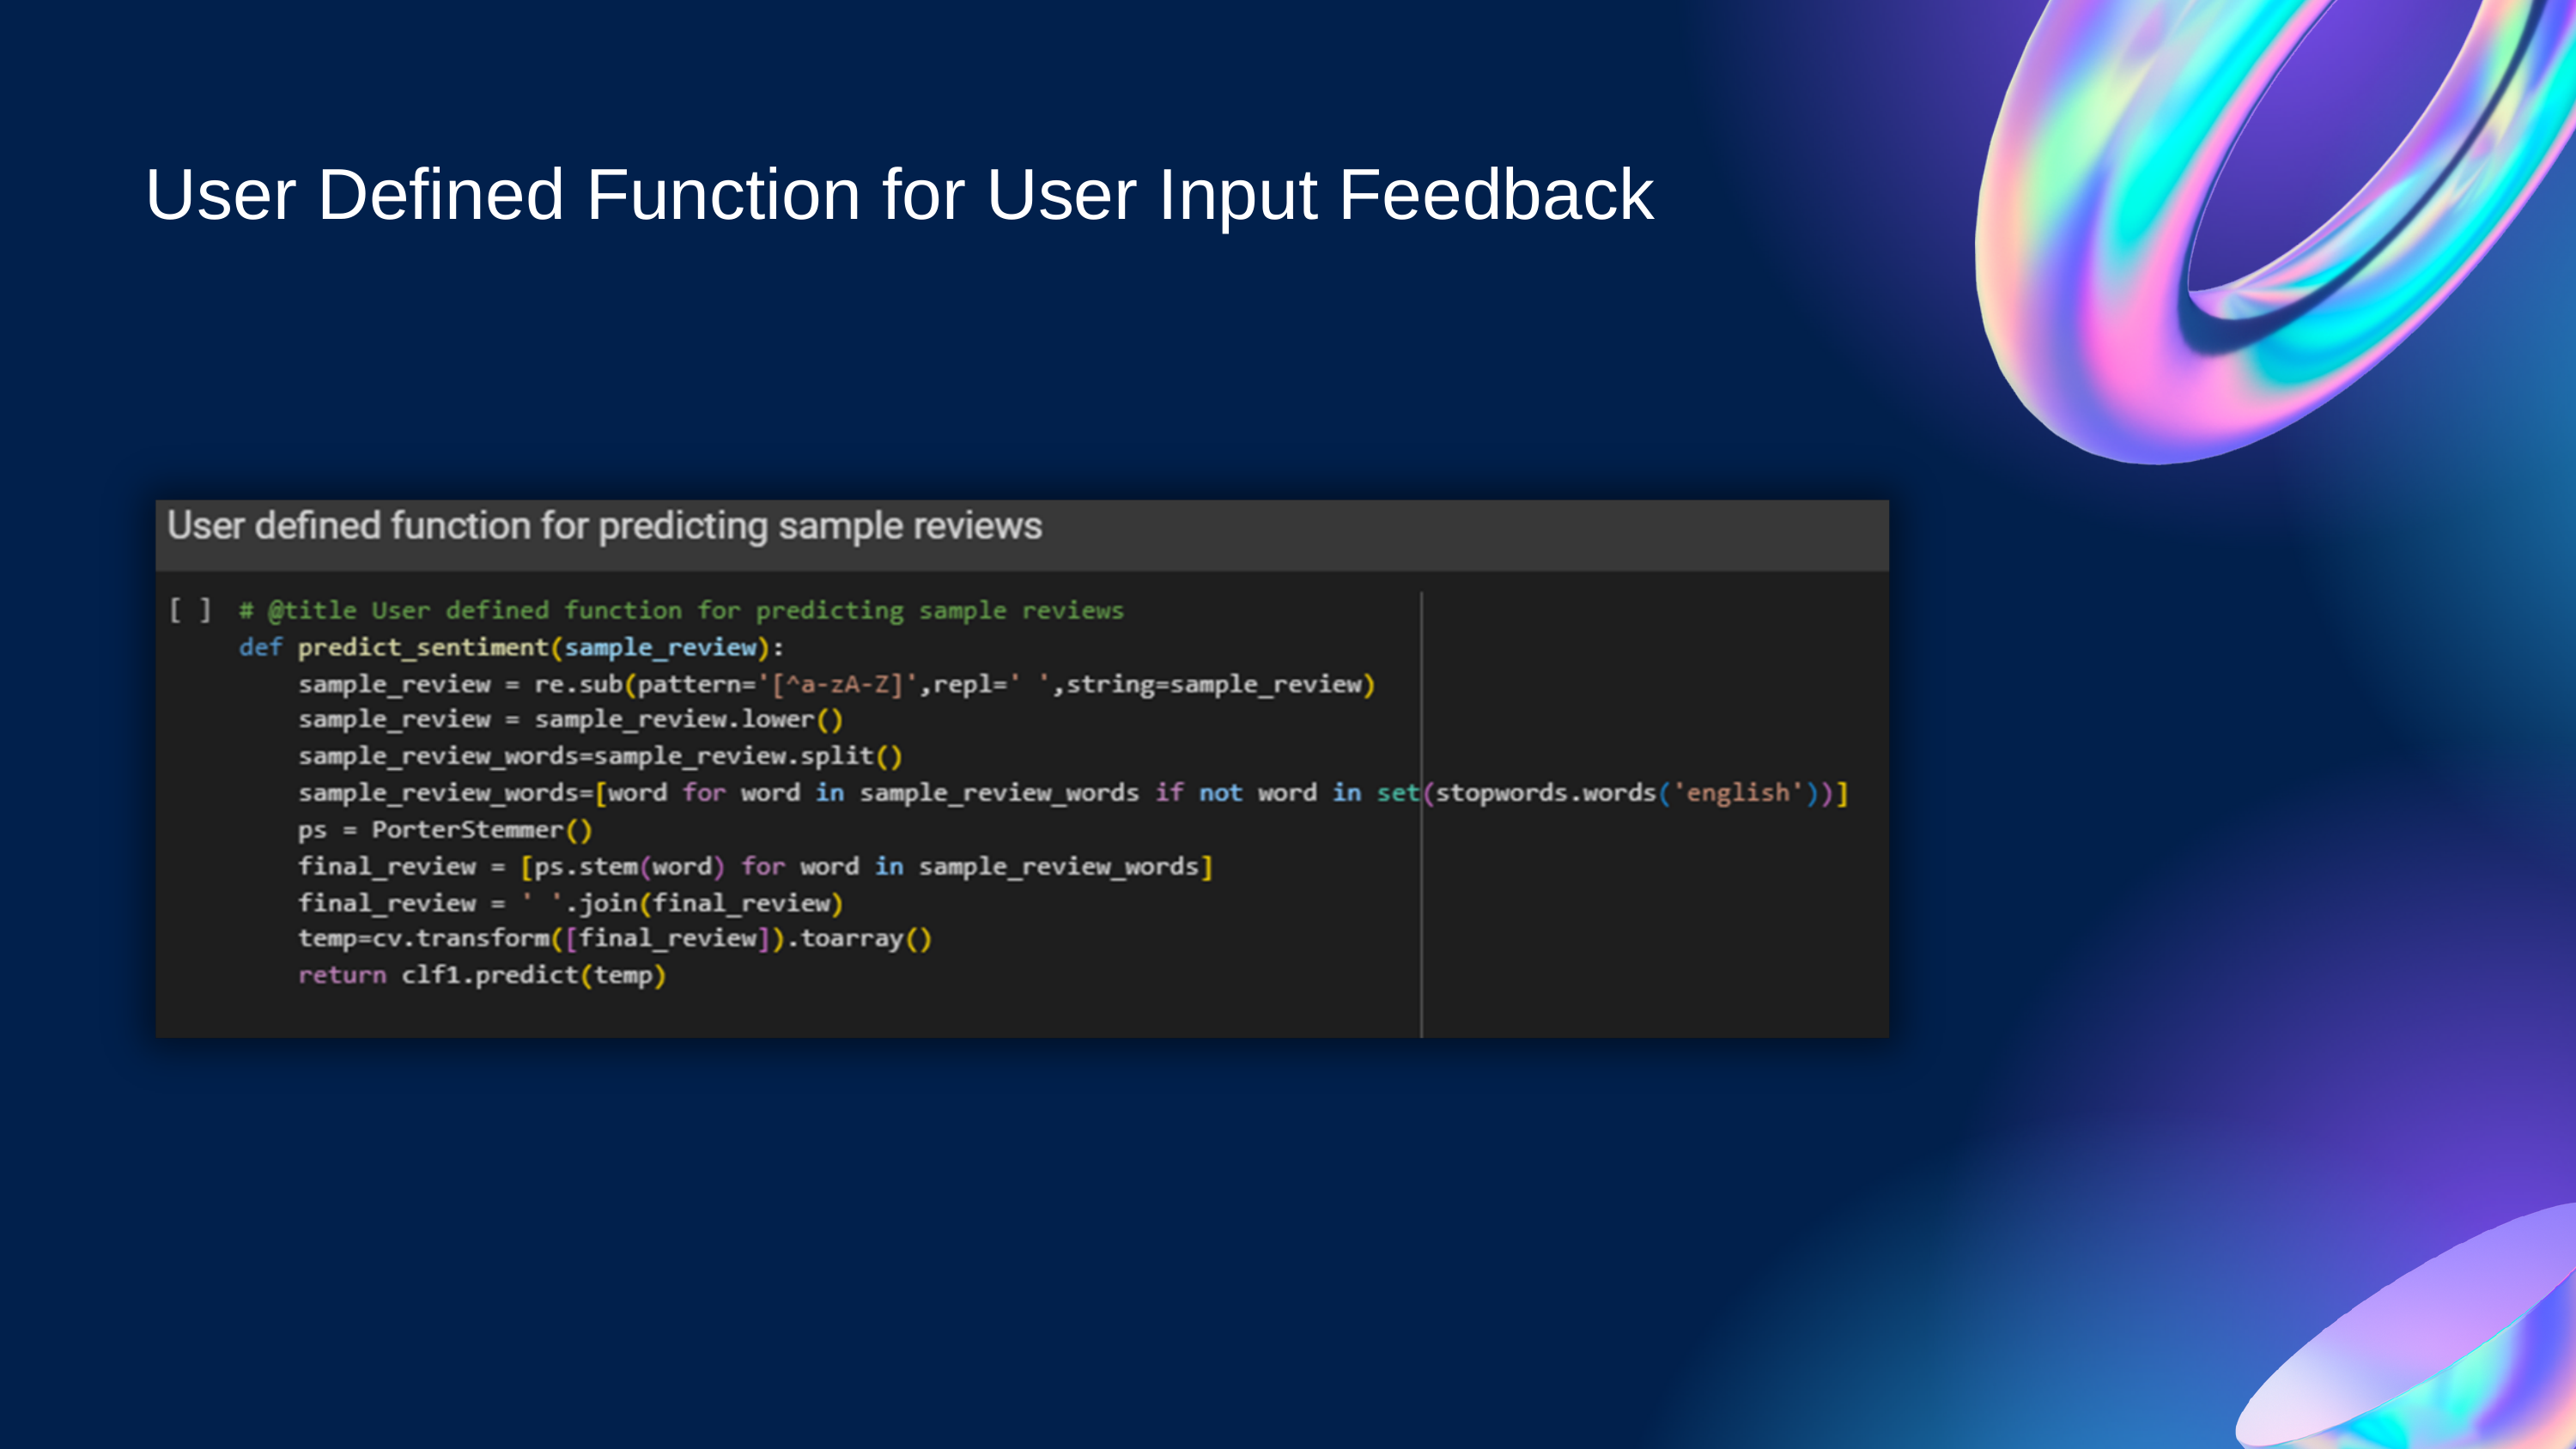

User Defined Function for User Input Feedback